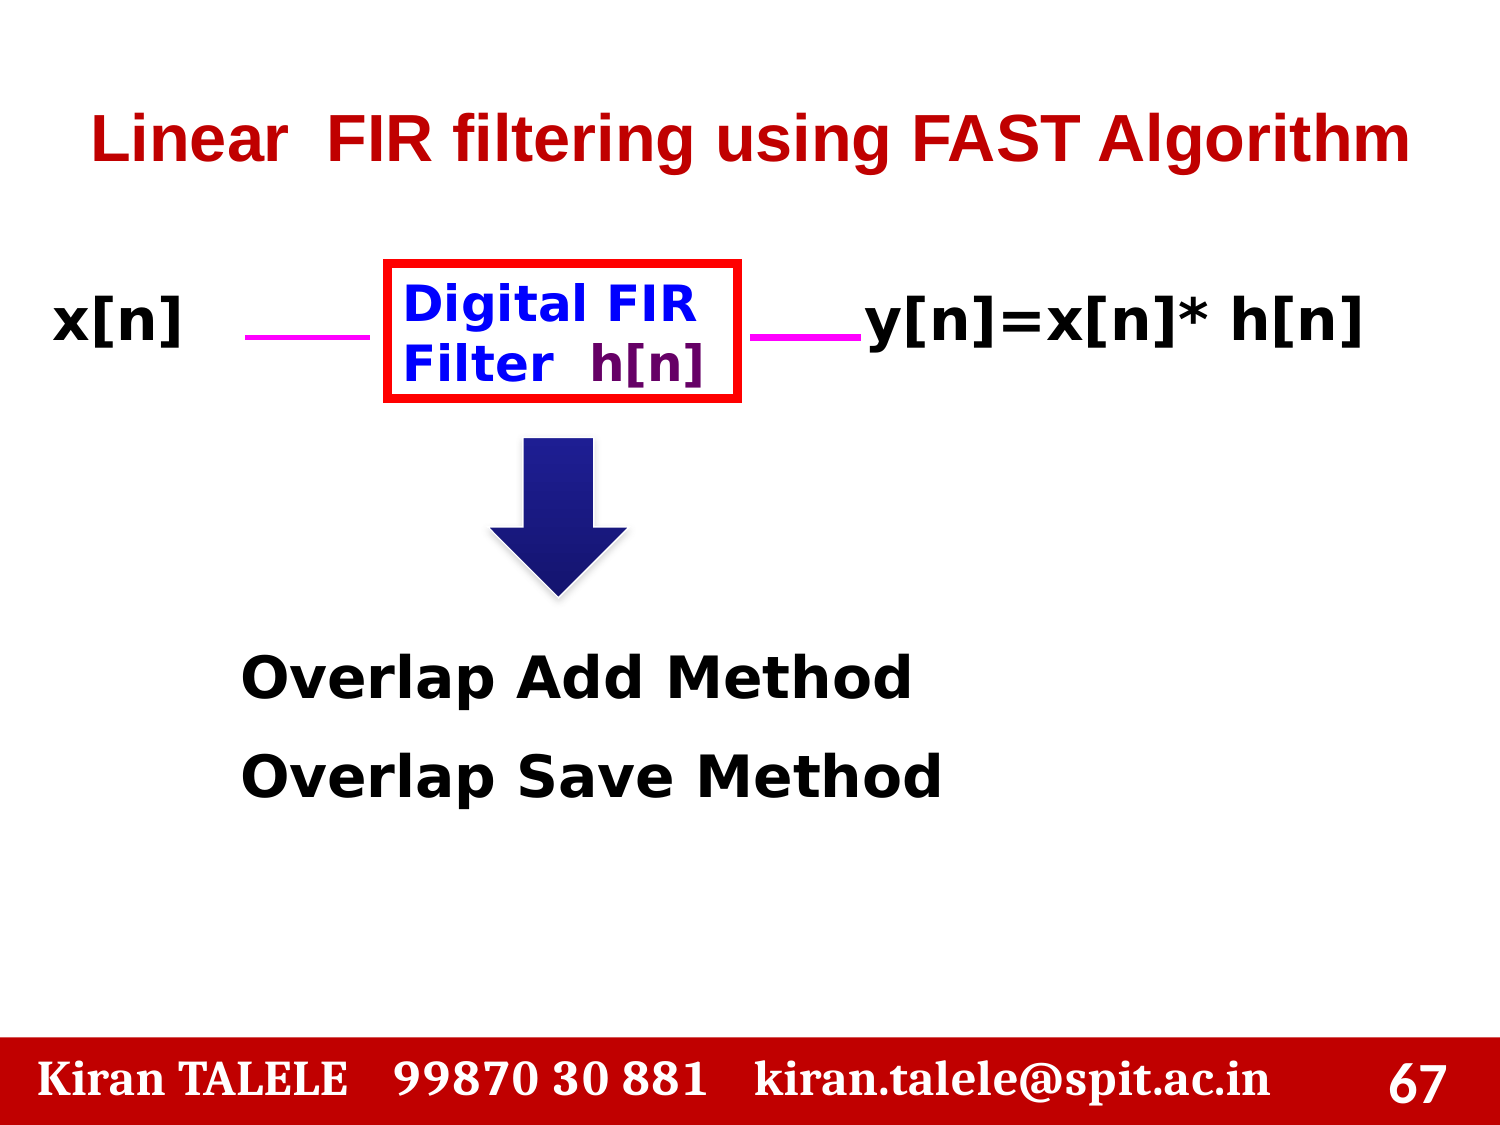

Linear  FIR filtering using FAST Algorithm
Digital FIR Filter  h[n]
x[n]
y[n]=x[n]* h[n]

Overlap Add Method
Overlap Save Method
67
  Kiran TALELE    99870 30 881    kiran.talele@spit.ac.in
67